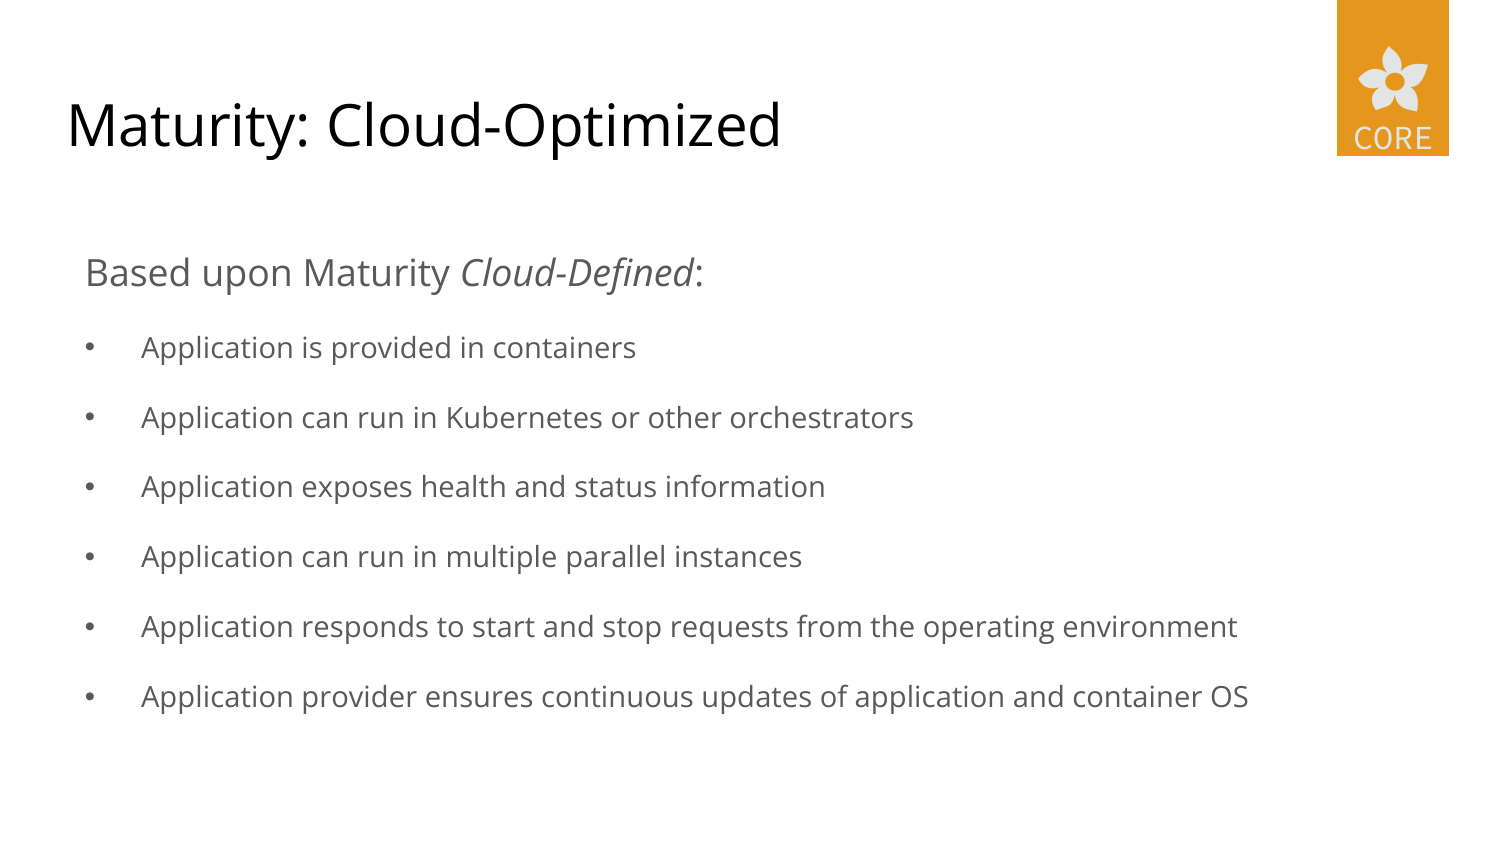

# Maturity: Cloud-Optimized
Based upon Maturity Cloud-Defined:
Application is provided in containers
Application can run in Kubernetes or other orchestrators
Application exposes health and status information
Application can run in multiple parallel instances
Application responds to start and stop requests from the operating environment
Application provider ensures continuous updates of application and container OS